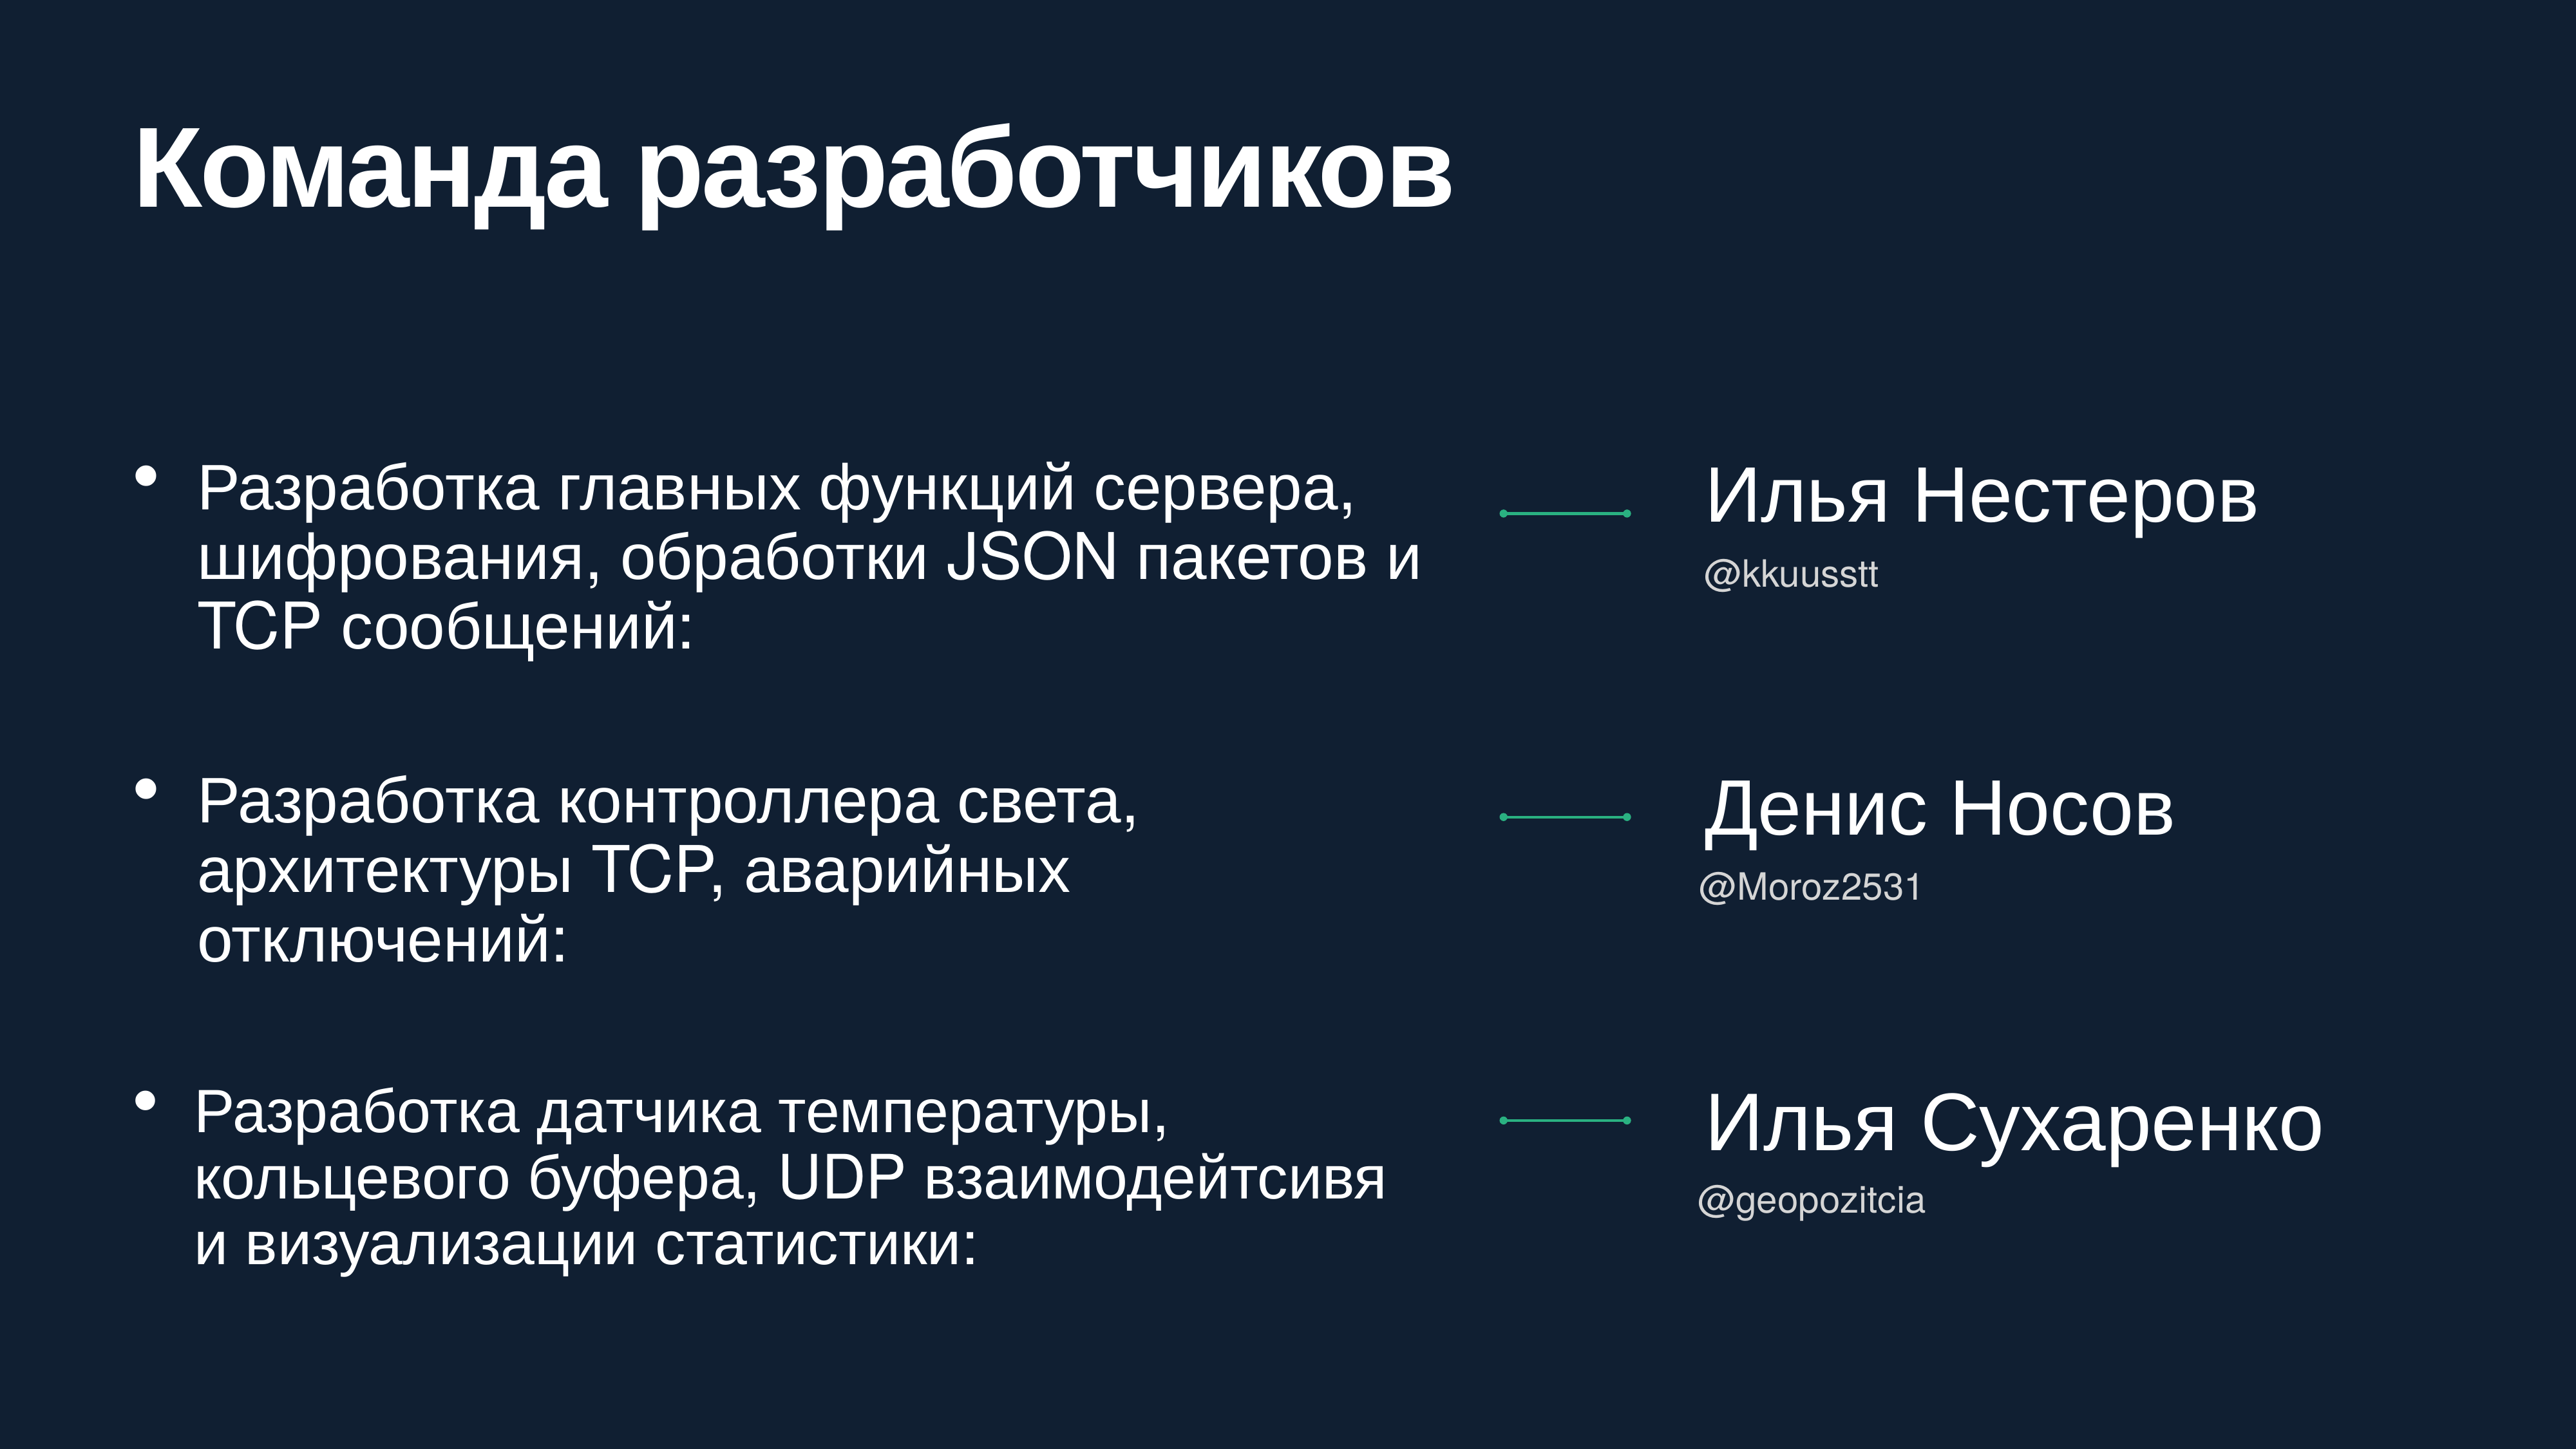

# Команда разработчиков
Разработка главных функций сервера, шифрования, обработки JSON пакетов и TCP сообщений:
Илья Нестеров

@kkuusstt
Разработка контроллера света, архитектуры TCP, аварийных отключений:
Денис Носов

@Moroz2531
Разработка датчика температуры, кольцевого буфера, UDP взаимодейтсивя и визуализации статистики:
Илья Сухаренко

@geopozitcia